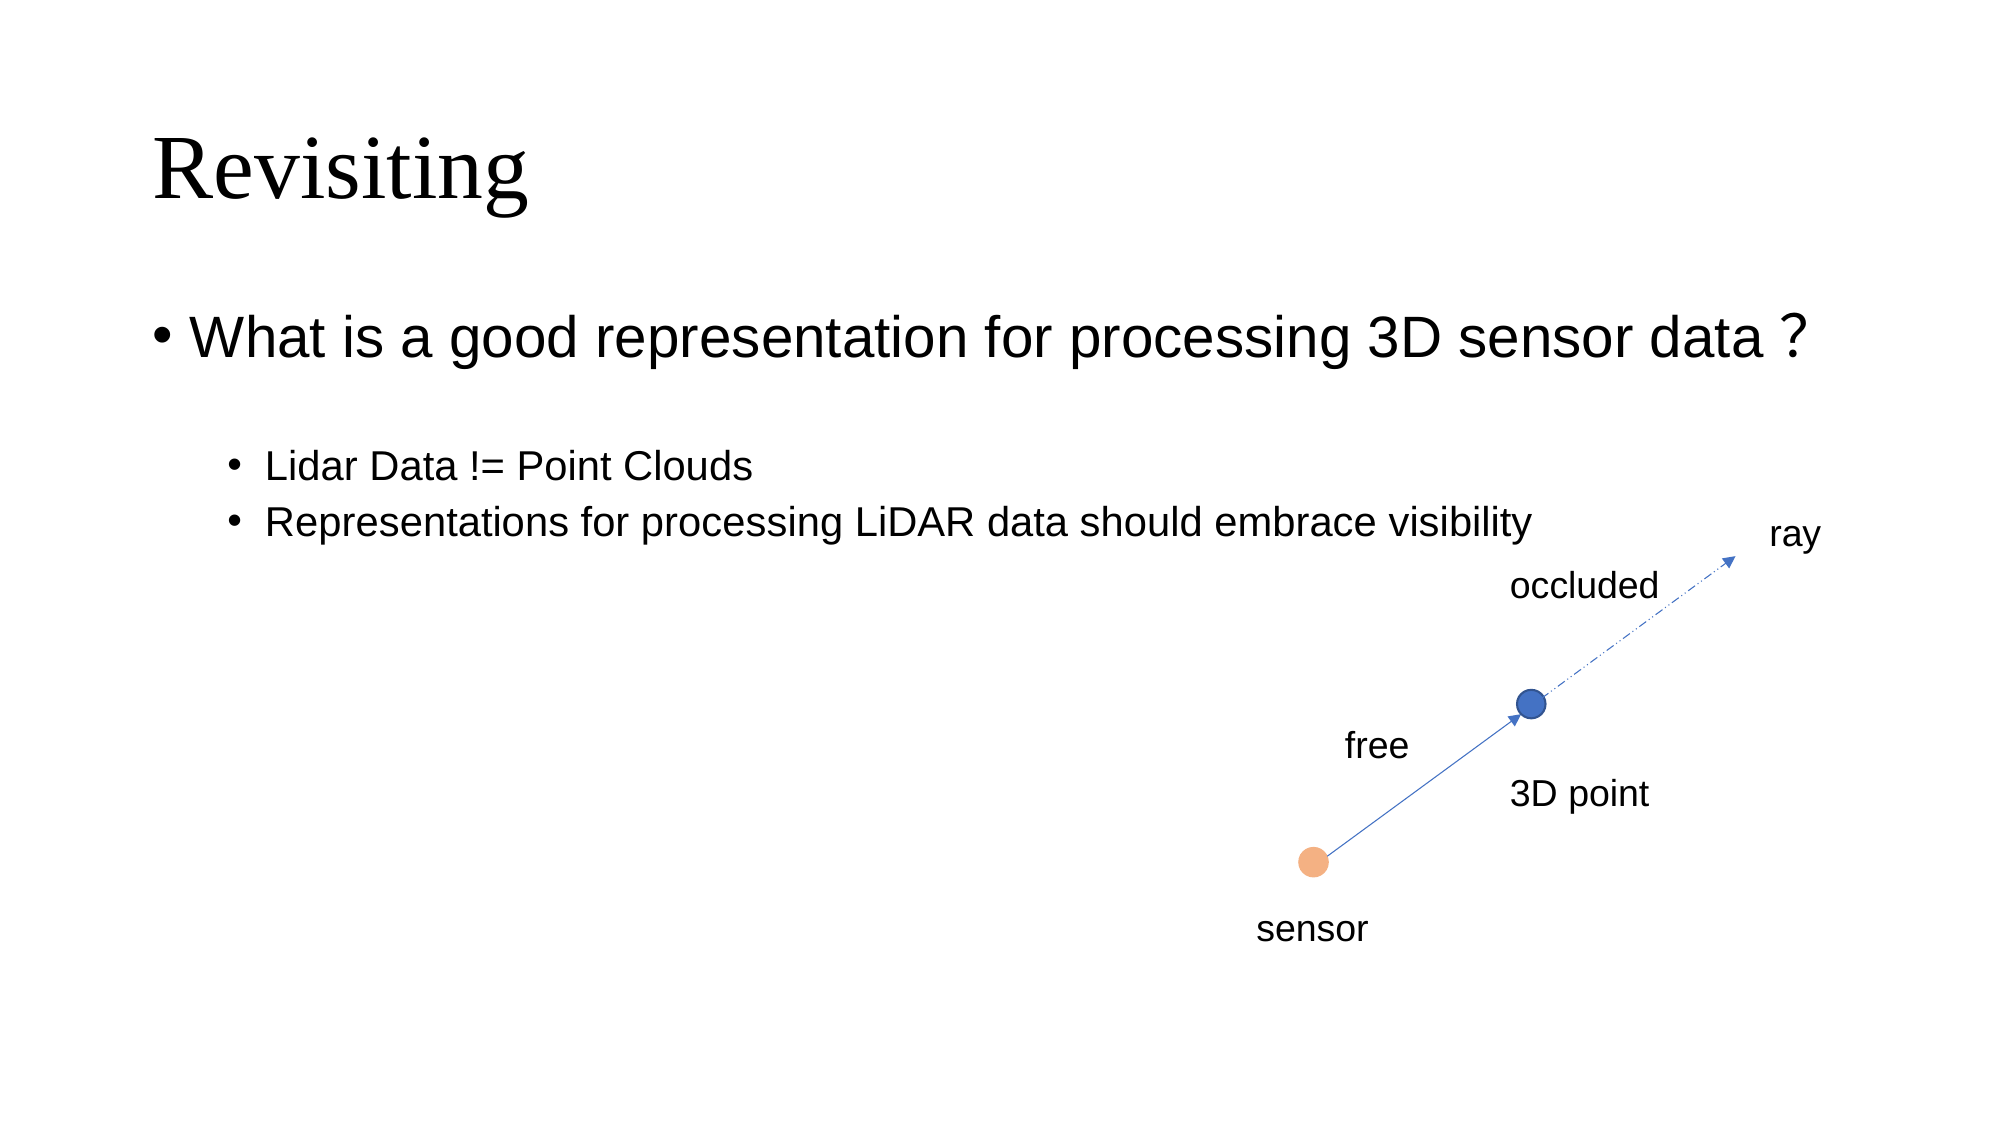

# Revisiting
What is a good representation for processing 3D sensor data？

Lidar Data != Point Clouds
Representations for processing LiDAR data should embrace visibility
ray
occluded

free
3D point

sensor